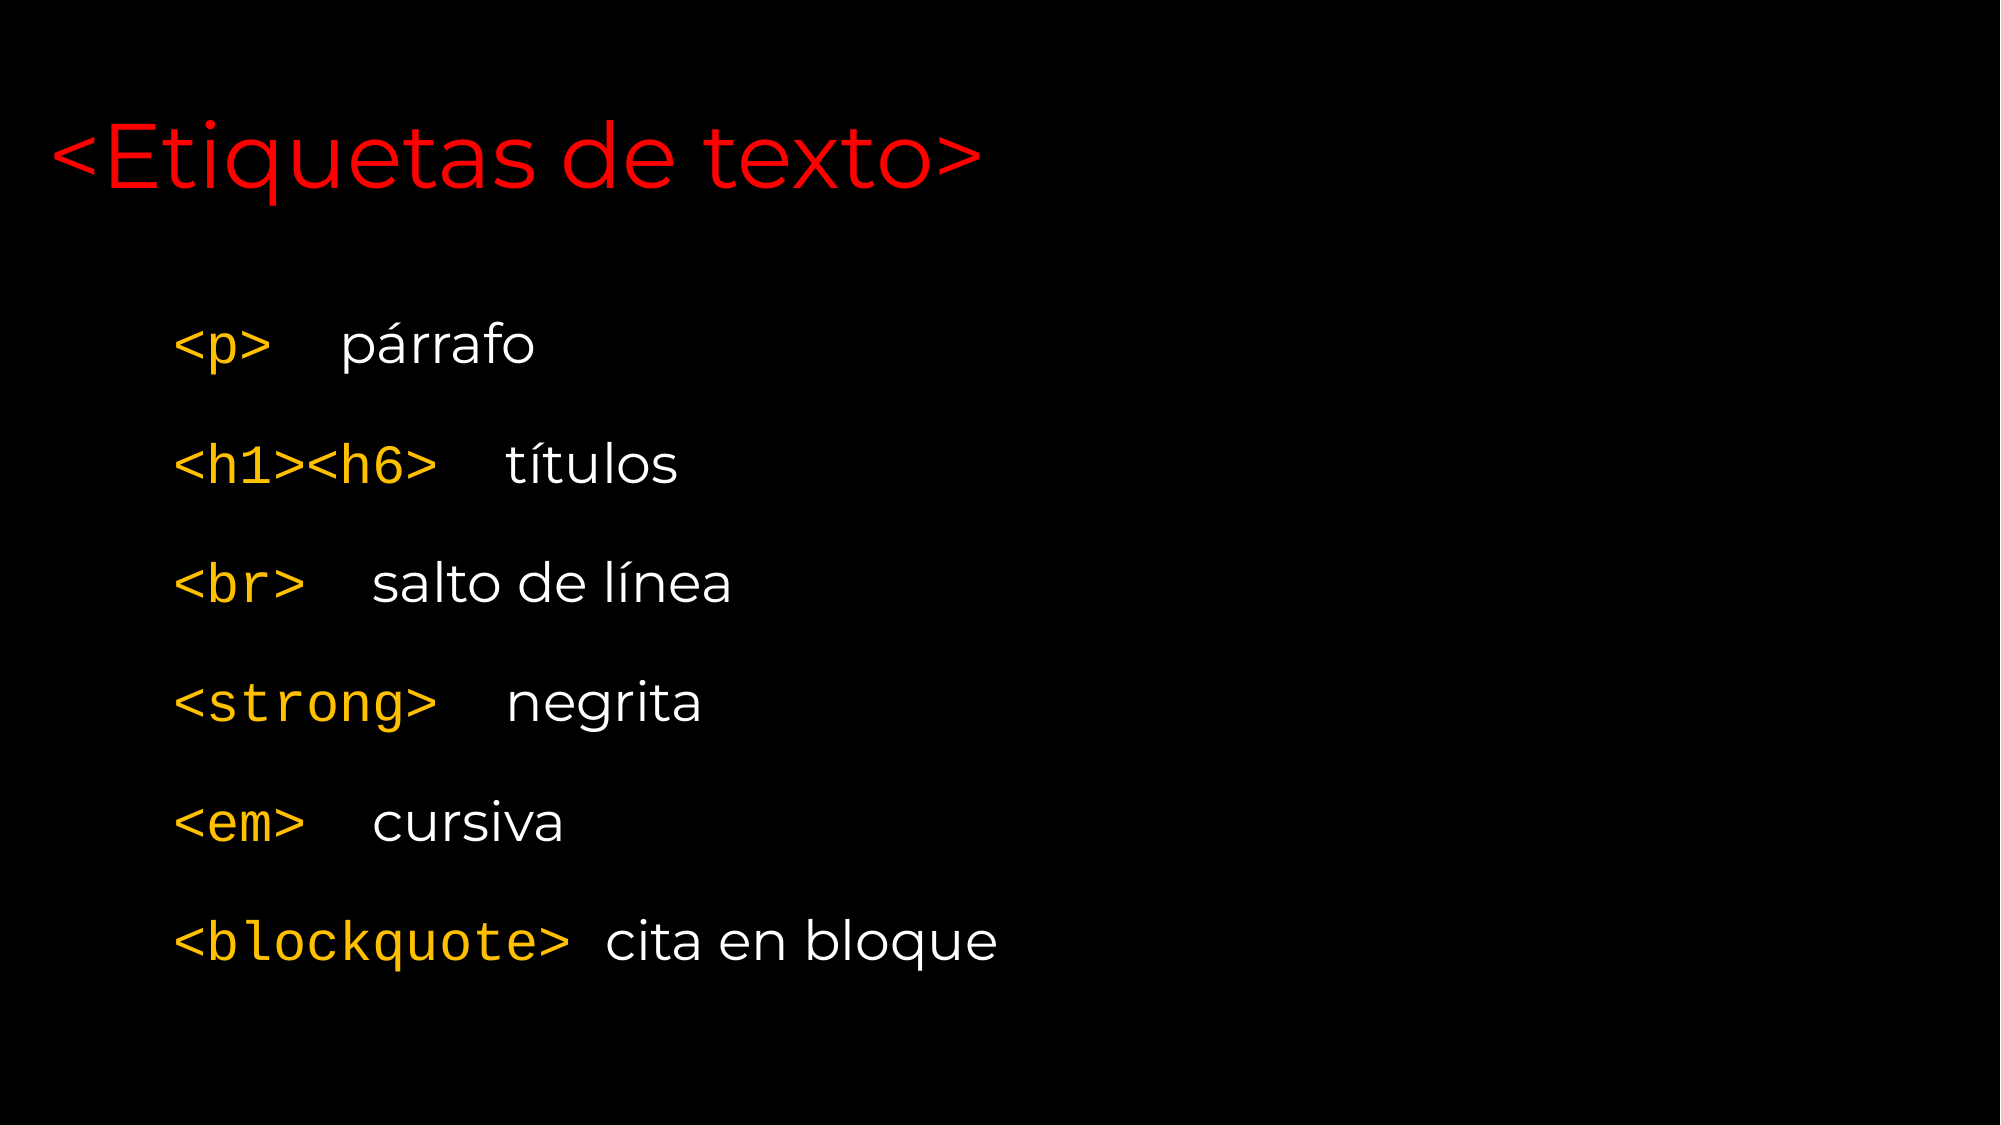

<Etiquetas de texto>
<p>  párrafo
<h1><h6>  títulos
<br>  salto de línea
<strong>  negrita
<em>  cursiva
<blockquote> cita en bloque